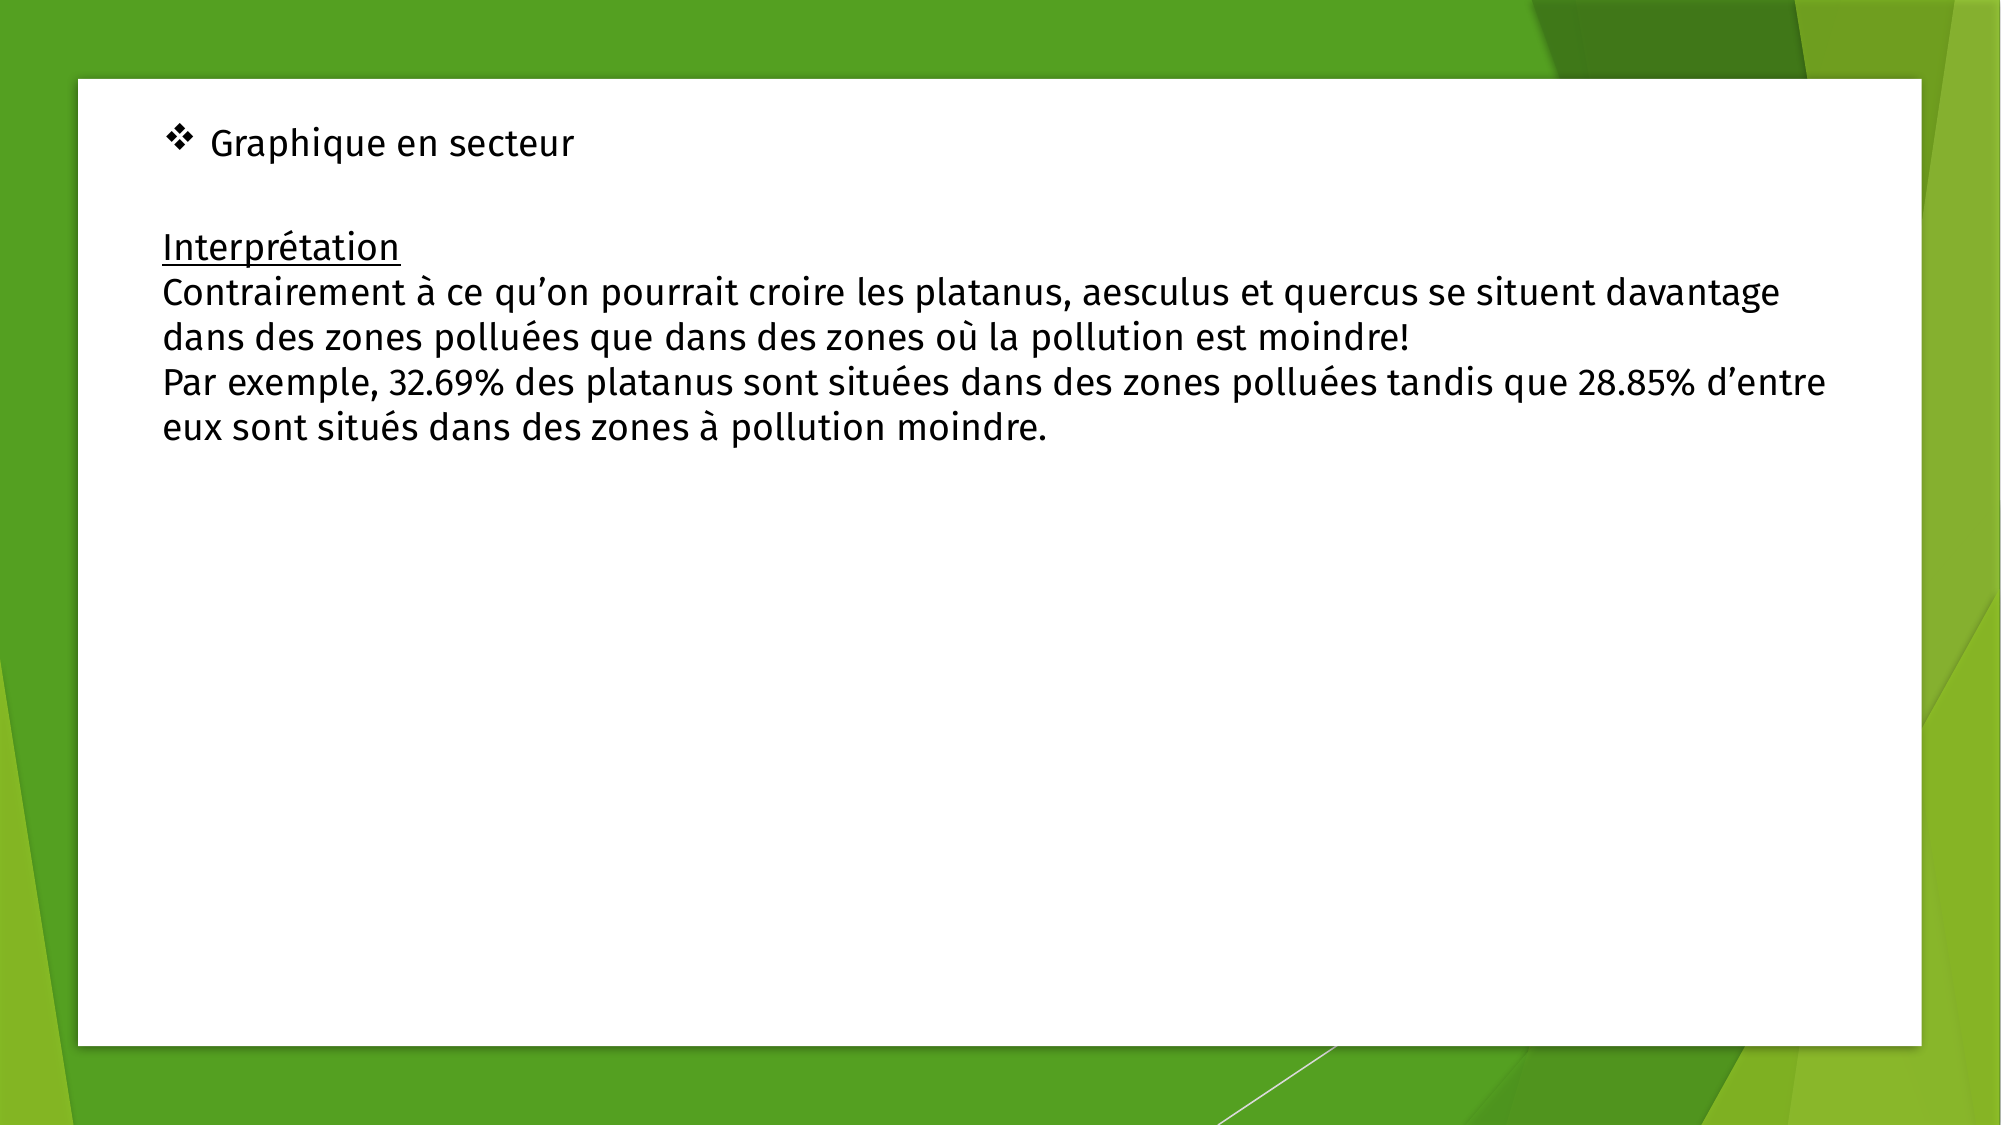

Graphique en secteur
Interprétation
Contrairement à ce qu’on pourrait croire les platanus, aesculus et quercus se situent davantage dans des zones polluées que dans des zones où la pollution est moindre!
Par exemple, 32.69% des platanus sont situées dans des zones polluées tandis que 28.85% d’entre eux sont situés dans des zones à pollution moindre.